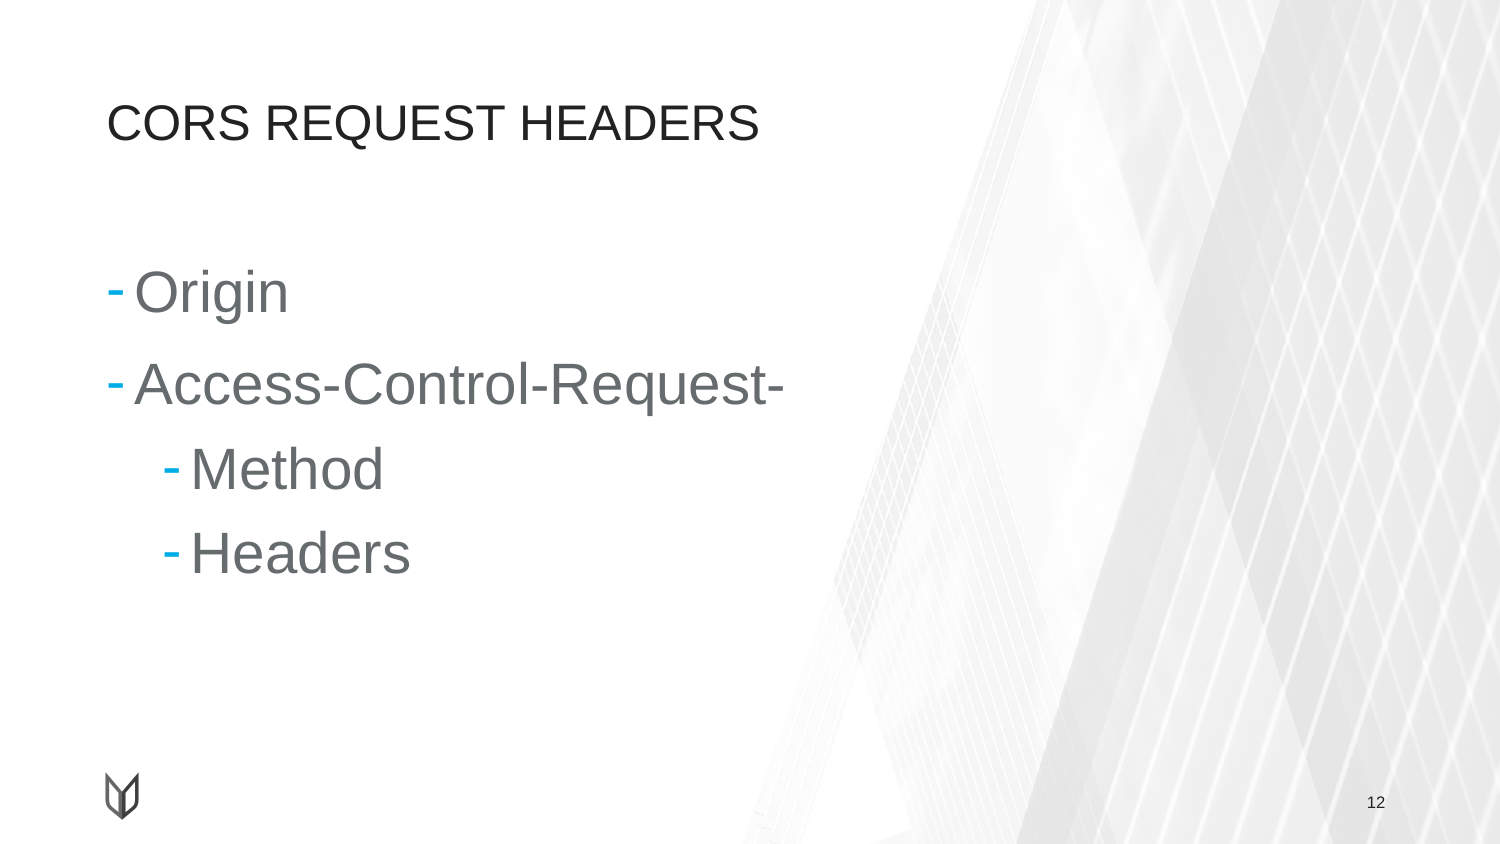

# CORS REQUEST HEADERS
Origin
Access-Control-Request-
Method
Headers

12